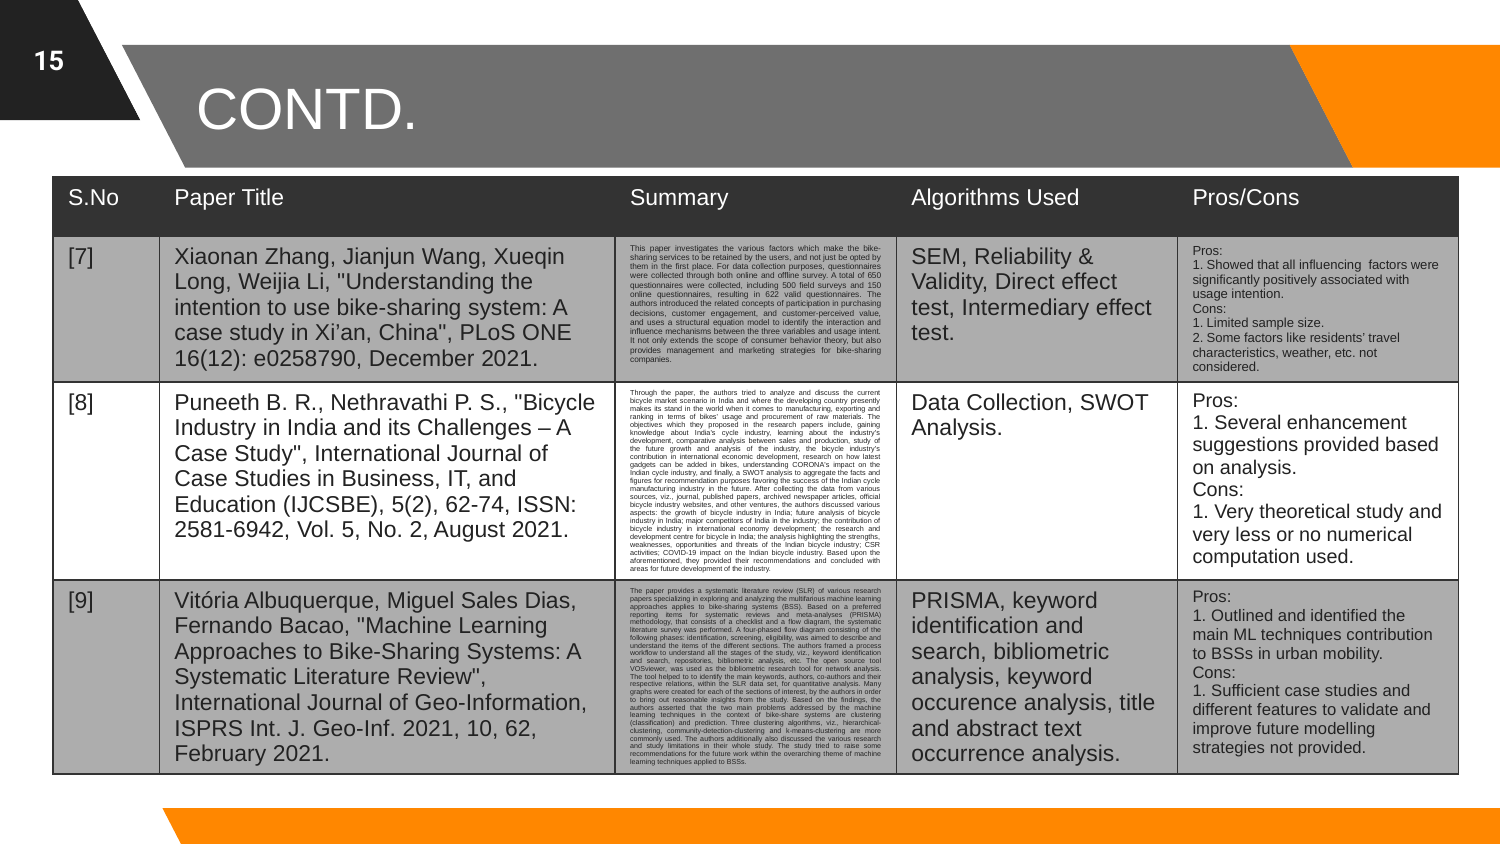

15
# CONTD.
| S.No | Paper Title | Summary | Algorithms Used | Pros/Cons |
| --- | --- | --- | --- | --- |
| [7] | Xiaonan Zhang, Jianjun Wang, Xueqin Long, Weijia Li, "Understanding the intention to use bike-sharing system: A case study in Xi’an, China", PLoS ONE 16(12): e0258790, December 2021. | This paper investigates the various factors which make the bike-sharing services to be retained by the users, and not just be opted by them in the first place. For data collection purposes, questionnaires were collected through both online and offline survey. A total of 650 questionnaires were collected, including 500 field surveys and 150 online questionnaires, resulting in 622 valid questionnaires. The authors introduced the related concepts of participation in purchasing decisions, customer engagement, and customer-perceived value, and uses a structural equation model to identify the interaction and influence mechanisms between the three variables and usage intent. It not only extends the scope of consumer behavior theory, but also provides management and marketing strategies for bike-sharing companies. | SEM, Reliability & Validity, Direct effect test, Intermediary effect test. | Pros: 1. Showed that all influencing factors were significantly positively associated with usage intention. Cons: 1. Limited sample size. 2. Some factors like residents’ travel characteristics, weather, etc. not considered. |
| [8] | Puneeth B. R., Nethravathi P. S., "Bicycle Industry in India and its Challenges – A Case Study", International Journal of Case Studies in Business, IT, and Education (IJCSBE), 5(2), 62-74, ISSN: 2581-6942, Vol. 5, No. 2, August 2021. | Through the paper, the authors tried to analyze and discuss the current bicycle market scenario in India and where the developing country presently makes its stand in the world when it comes to manufacturing, exporting and ranking in terms of bikes' usage and procurement of raw materials. The objectives which they proposed in the research papers include, gaining knowledge about India's cycle industry, learning about the industry's development, comparative analysis between sales and production, study of the future growth and analysis of the industry, the bicycle industry's contribution in international economic development, research on how latest gadgets can be added in bikes, understanding CORONA's impact on the Indian cycle industry, and finally, a SWOT analysis to aggregate the facts and figures for recommendation purposes favoring the success of the Indian cycle manufacturing industry in the future. After collecting the data from various sources, viz., journal, published papers, archived newspaper articles, official bicycle industry websites, and other ventures, the authors discussed various aspects: the growth of bicycle industry in India; future analysis of bicycle industry in India; major competitors of India in the industry; the contribution of bicycle industry in international economy development; the research and development centre for bicycle in India; the analysis highlighting the strengths, weaknesses, opportunities and threats of the Indian bicycle industry; CSR activities; COVID-19 impact on the Indian bicycle industry. Based upon the aforementioned, they provided their recommendations and concluded with areas for future development of the industry. | Data Collection, SWOT Analysis. | Pros: 1. Several enhancement suggestions provided based on analysis. Cons: 1. Very theoretical study and very less or no numerical computation used. |
| [9] | Vitória Albuquerque, Miguel Sales Dias, Fernando Bacao, "Machine Learning Approaches to Bike-Sharing Systems: A Systematic Literature Review", International Journal of Geo-Information, ISPRS Int. J. Geo-Inf. 2021, 10, 62, February 2021. | The paper provides a systematic literature review (SLR) of various research papers specializing in exploring and analyzing the multifarious machine learning approaches applies to bike-sharing systems (BSS). Based on a preferred reporting items for systematic reviews and meta-analyses (PRISMA) methodology, that consists of a checklist and a flow diagram, the systematic literature survey was performed. A four-phased flow diagram consisting of the following phases: identification, screening, eligibility, was aimed to describe and understand the items of the different sections. The authors framed a process workflow to understand all the stages of the study, viz., keyword identification and search, repositories, bibliometric analysis, etc. The open source tool VOSviewer, was used as the bibliometric research tool for network analysis. The tool helped to to identify the main keywords, authors, co-authors and their respective relations, within the SLR data set, for quantitative analysis. Many graphs were created for each of the sections of interest, by the authors in order to bring out reasonable insights from the study. Based on the findings, the authors asserted that the two main problems addressed by the machine learning techniques in the context of bike-share systems are clustering (classification) and prediction. Three clustering algorithms, viz., hierarchical-clustering, community-detection-clustering and k-means-clustering are more commonly used. The authors additionally also discussed the various research and study limitations in their whole study. The study tried to raise some recommendations for the future work within the overarching theme of machine learning techniques applied to BSSs. | PRISMA, keyword identification and search, bibliometric analysis, keyword occurence analysis, title and abstract text occurrence analysis. | Pros: 1. Outlined and identified the main ML techniques contribution to BSSs in urban mobility. Cons: 1. Sufficient case studies and different features to validate and improve future modelling strategies not provided. |